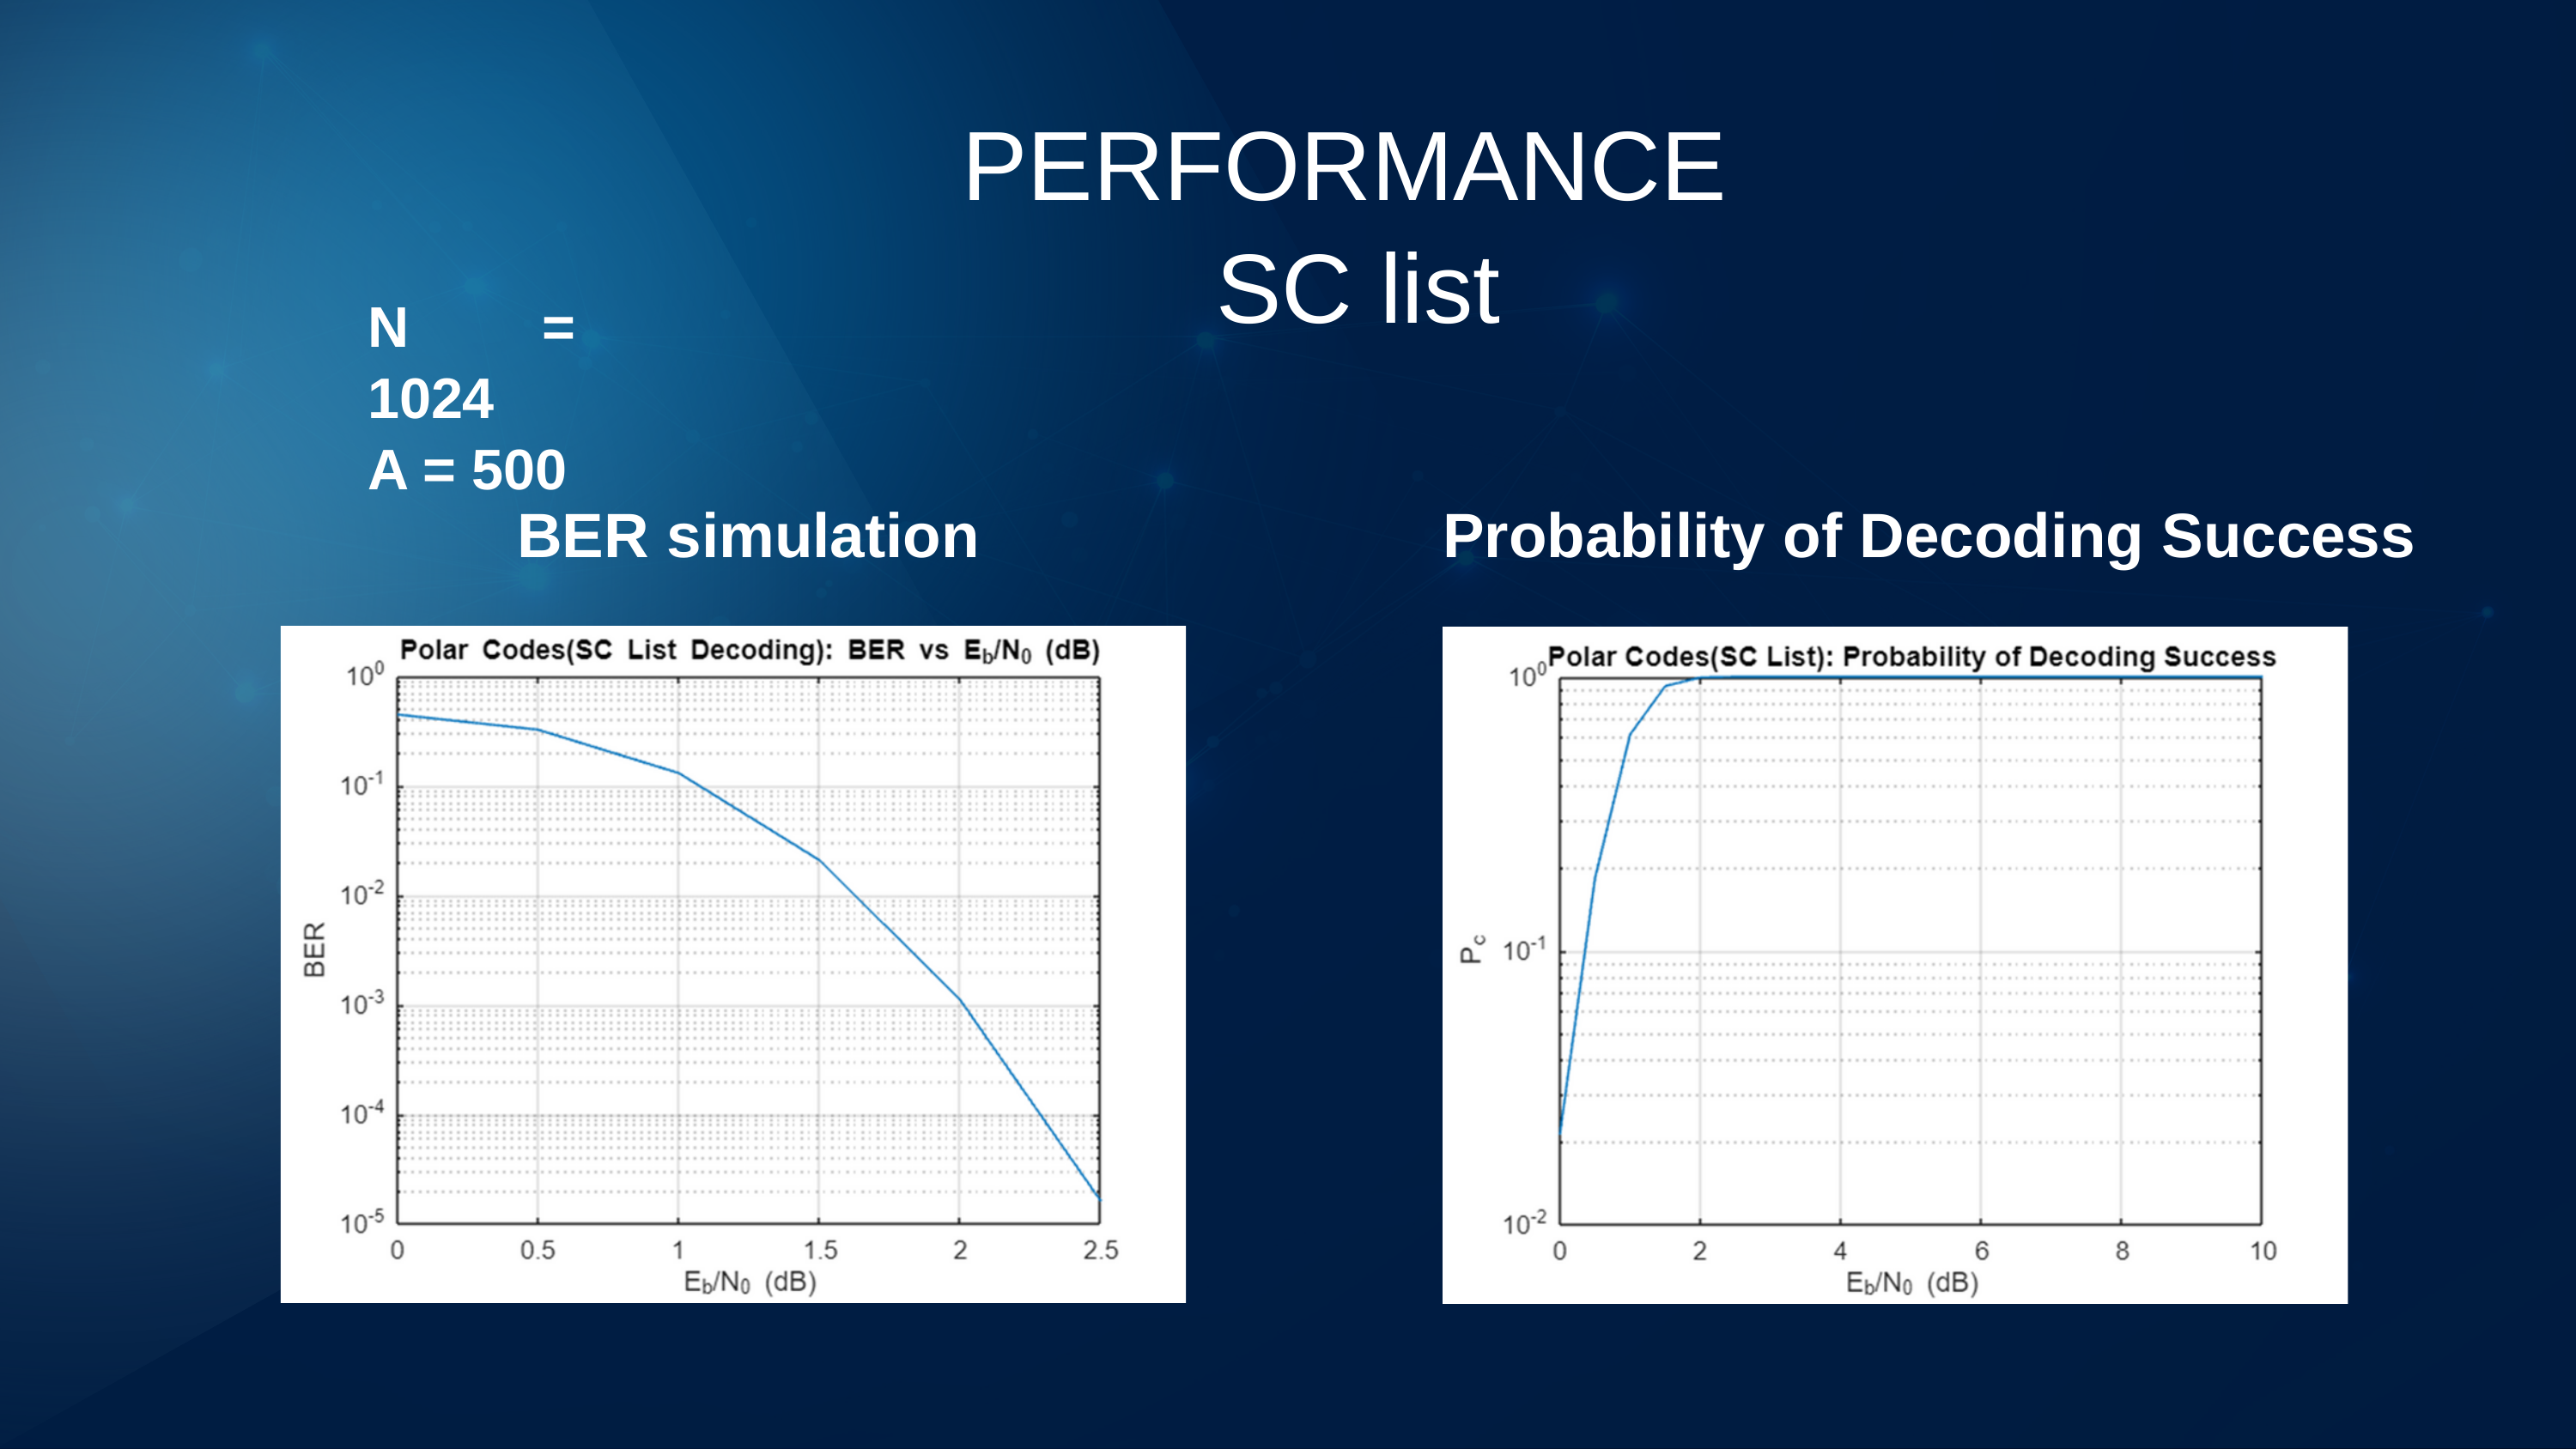

PERFORMANCE
SC list

N = 1024
A = 500

BER simulation

Probability of Decoding Success